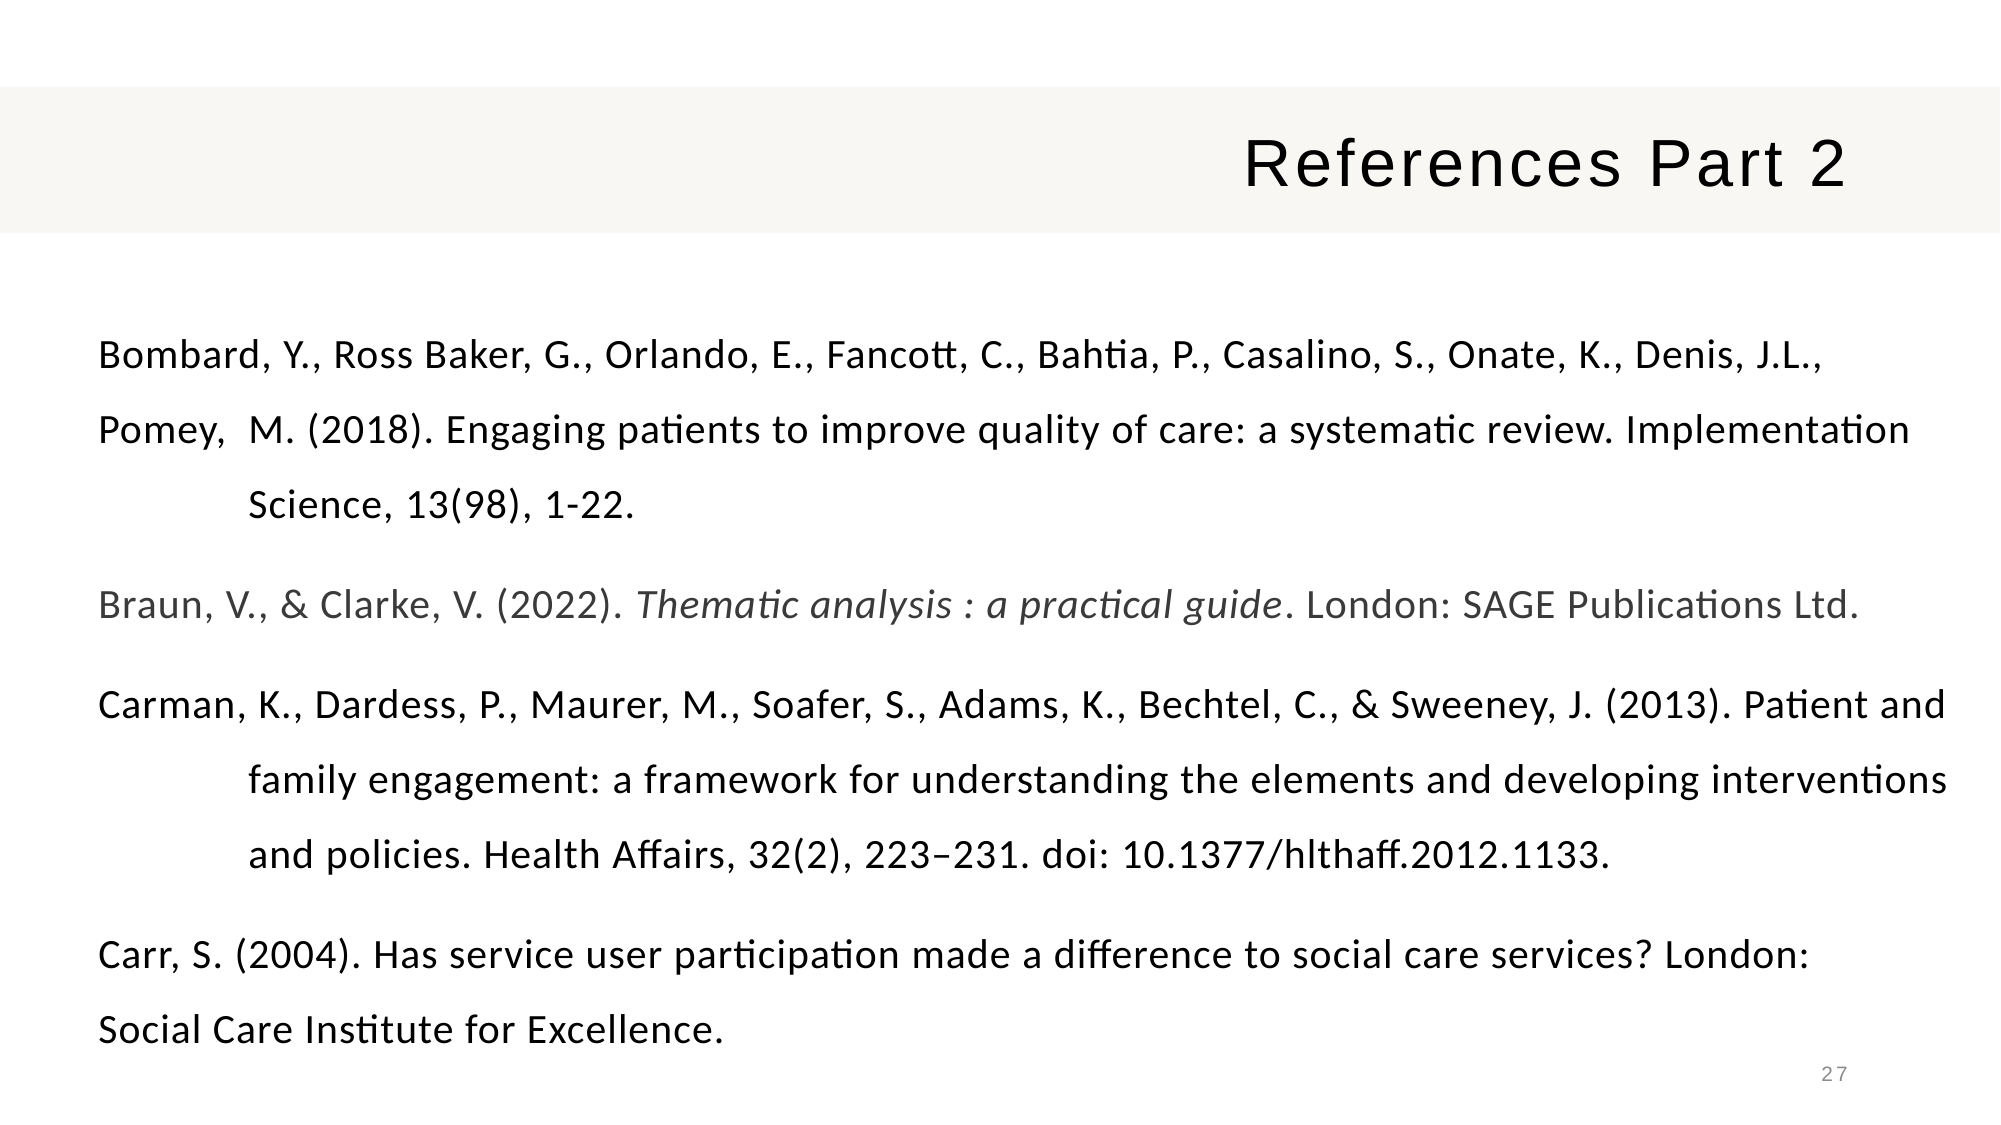

# References Part 2
Bombard, Y., Ross Baker, G., Orlando, E., Fancott, C., Bahtia, P., Casalino, S., Onate, K., Denis, J.L., Pomey, 	M. (2018). Engaging patients to improve quality of care: a systematic review. Implementation 	Science, 13(98), 1-22.
Braun, V., & Clarke, V. (2022). Thematic analysis : a practical guide. London: SAGE Publications Ltd.
Carman, K., Dardess, P., Maurer, M., Soafer, S., Adams, K., Bechtel, C., & Sweeney, J. (2013). Patient and 	family engagement: a framework for understanding the elements and developing interventions 	and policies. Health Affairs, 32(2), 223–231. doi: 10.1377/hlthaff.2012.1133.
Carr, S. (2004). Has service user participation made a difference to social care services? London: 	Social Care Institute for Excellence.

27